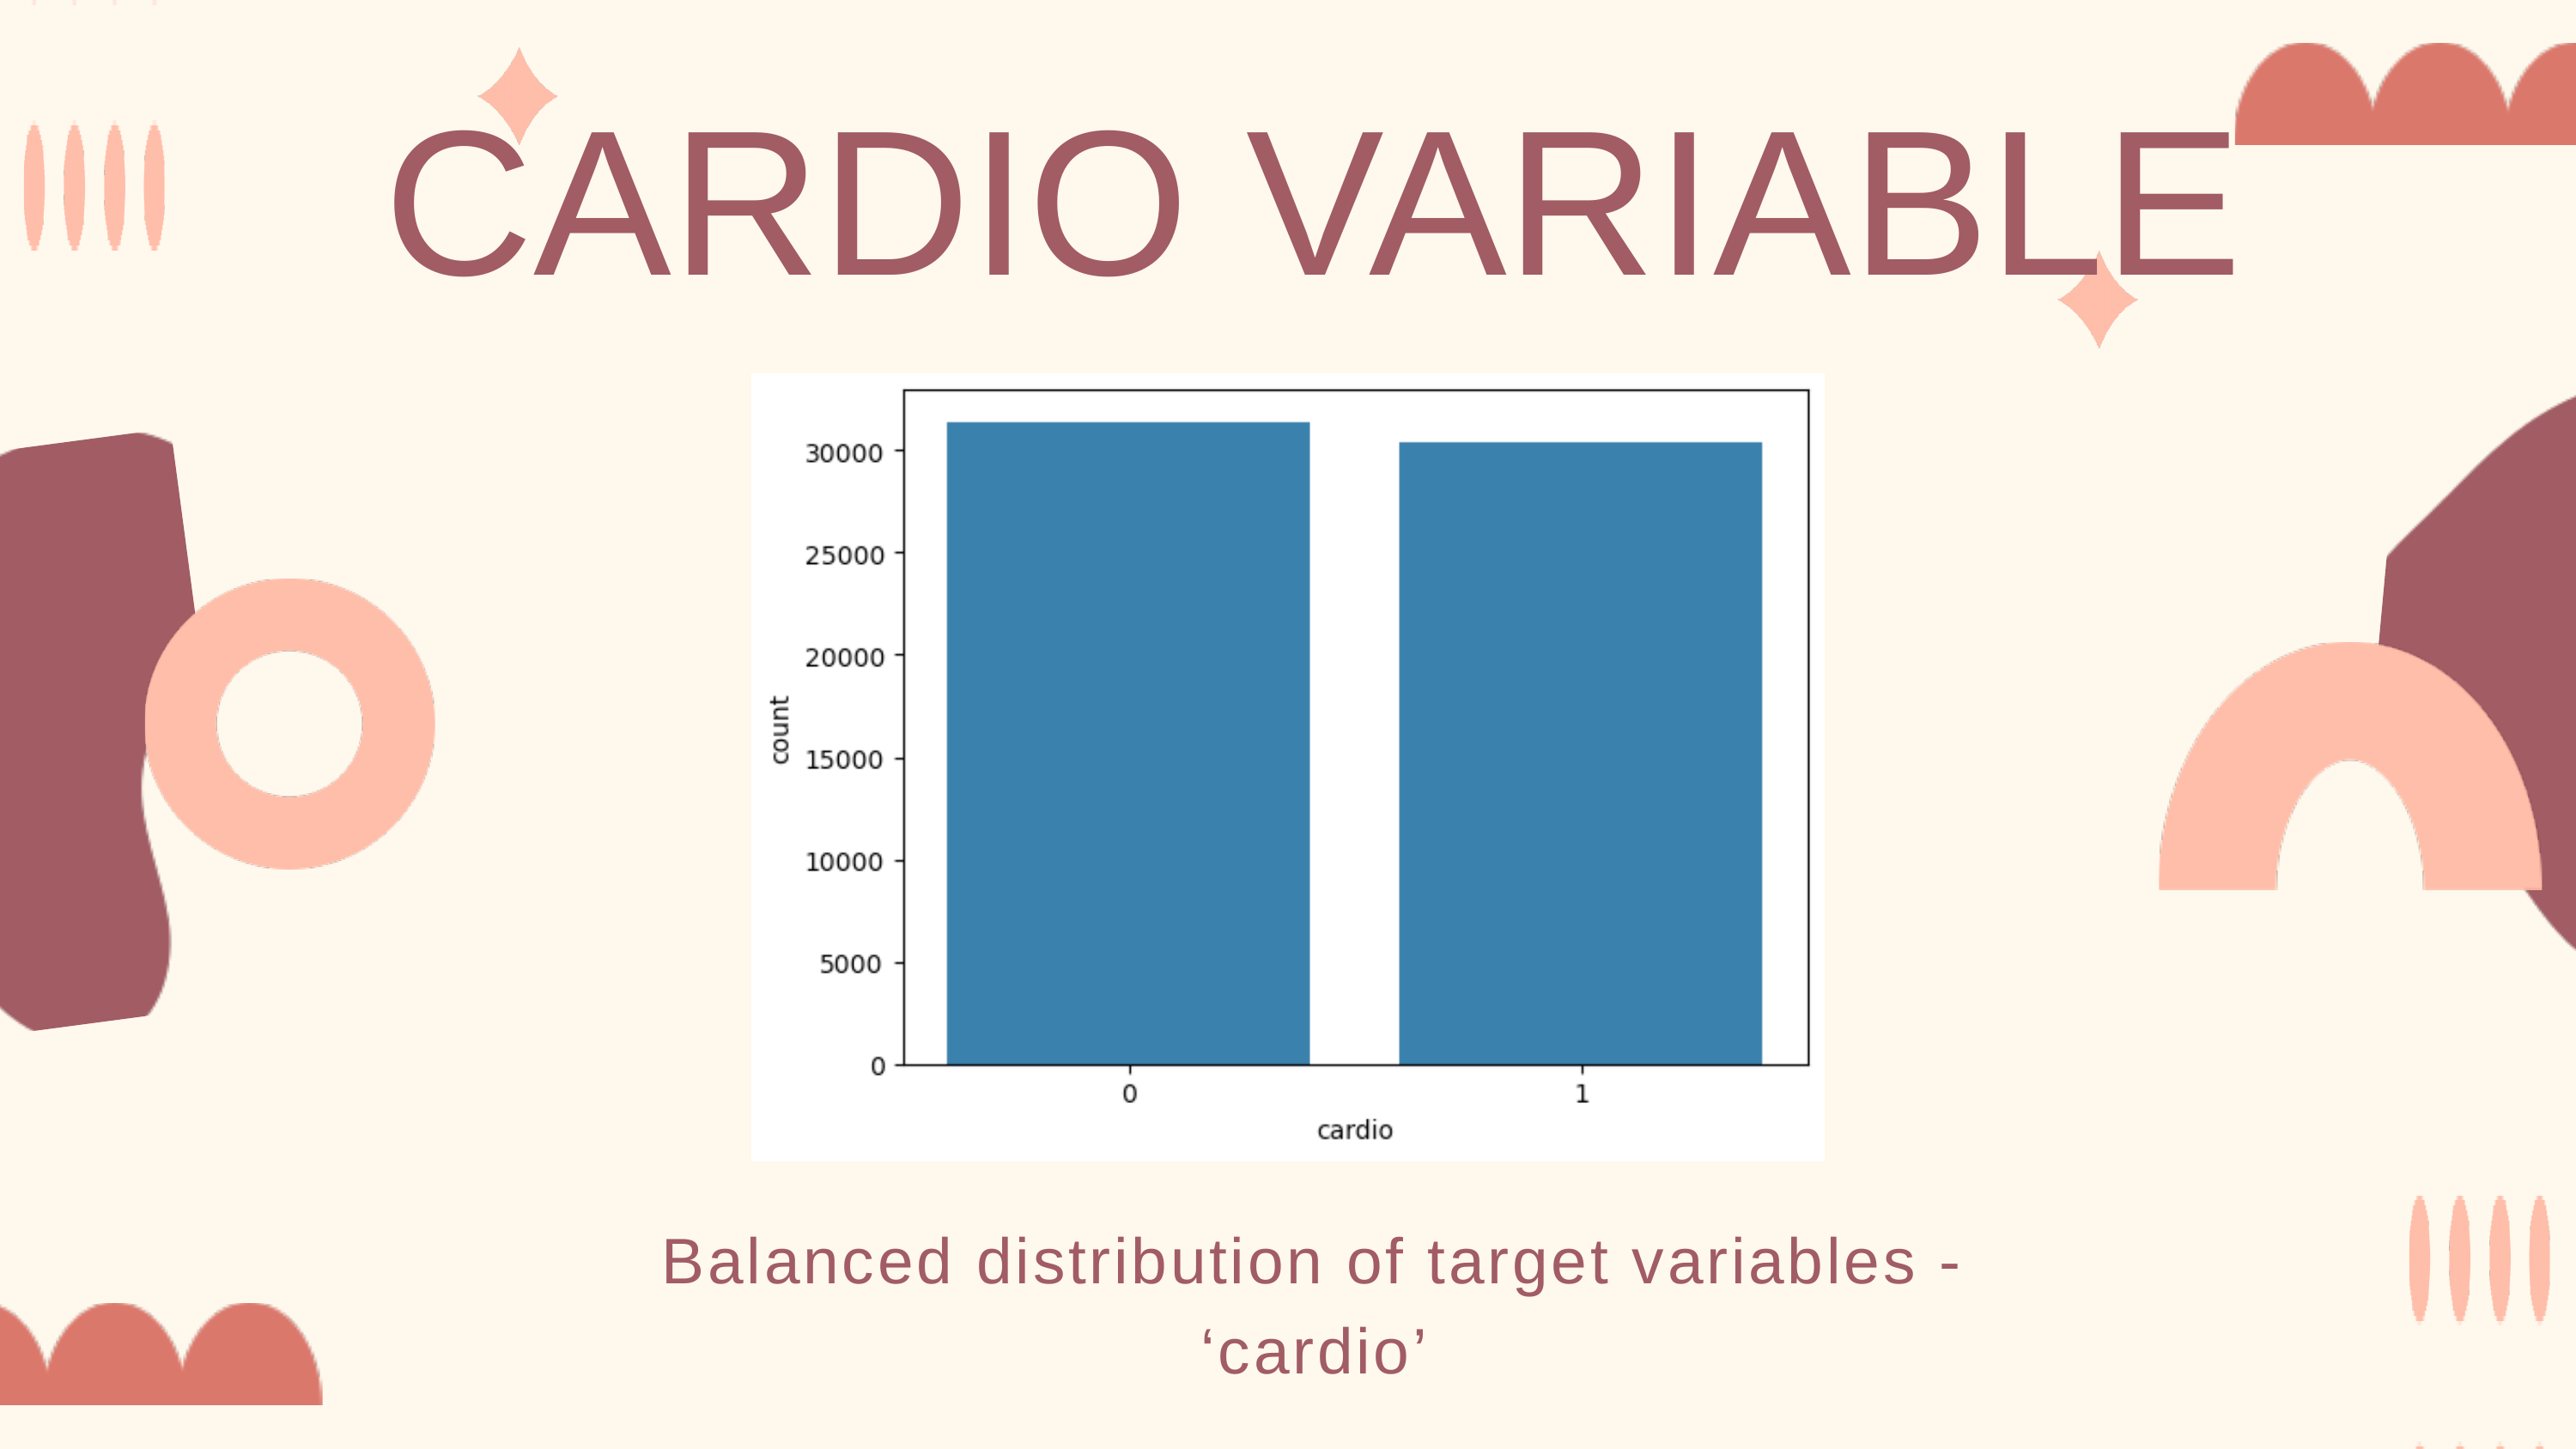

CARDIO VARIABLE

Balanced distribution of target variables - ‘cardio’